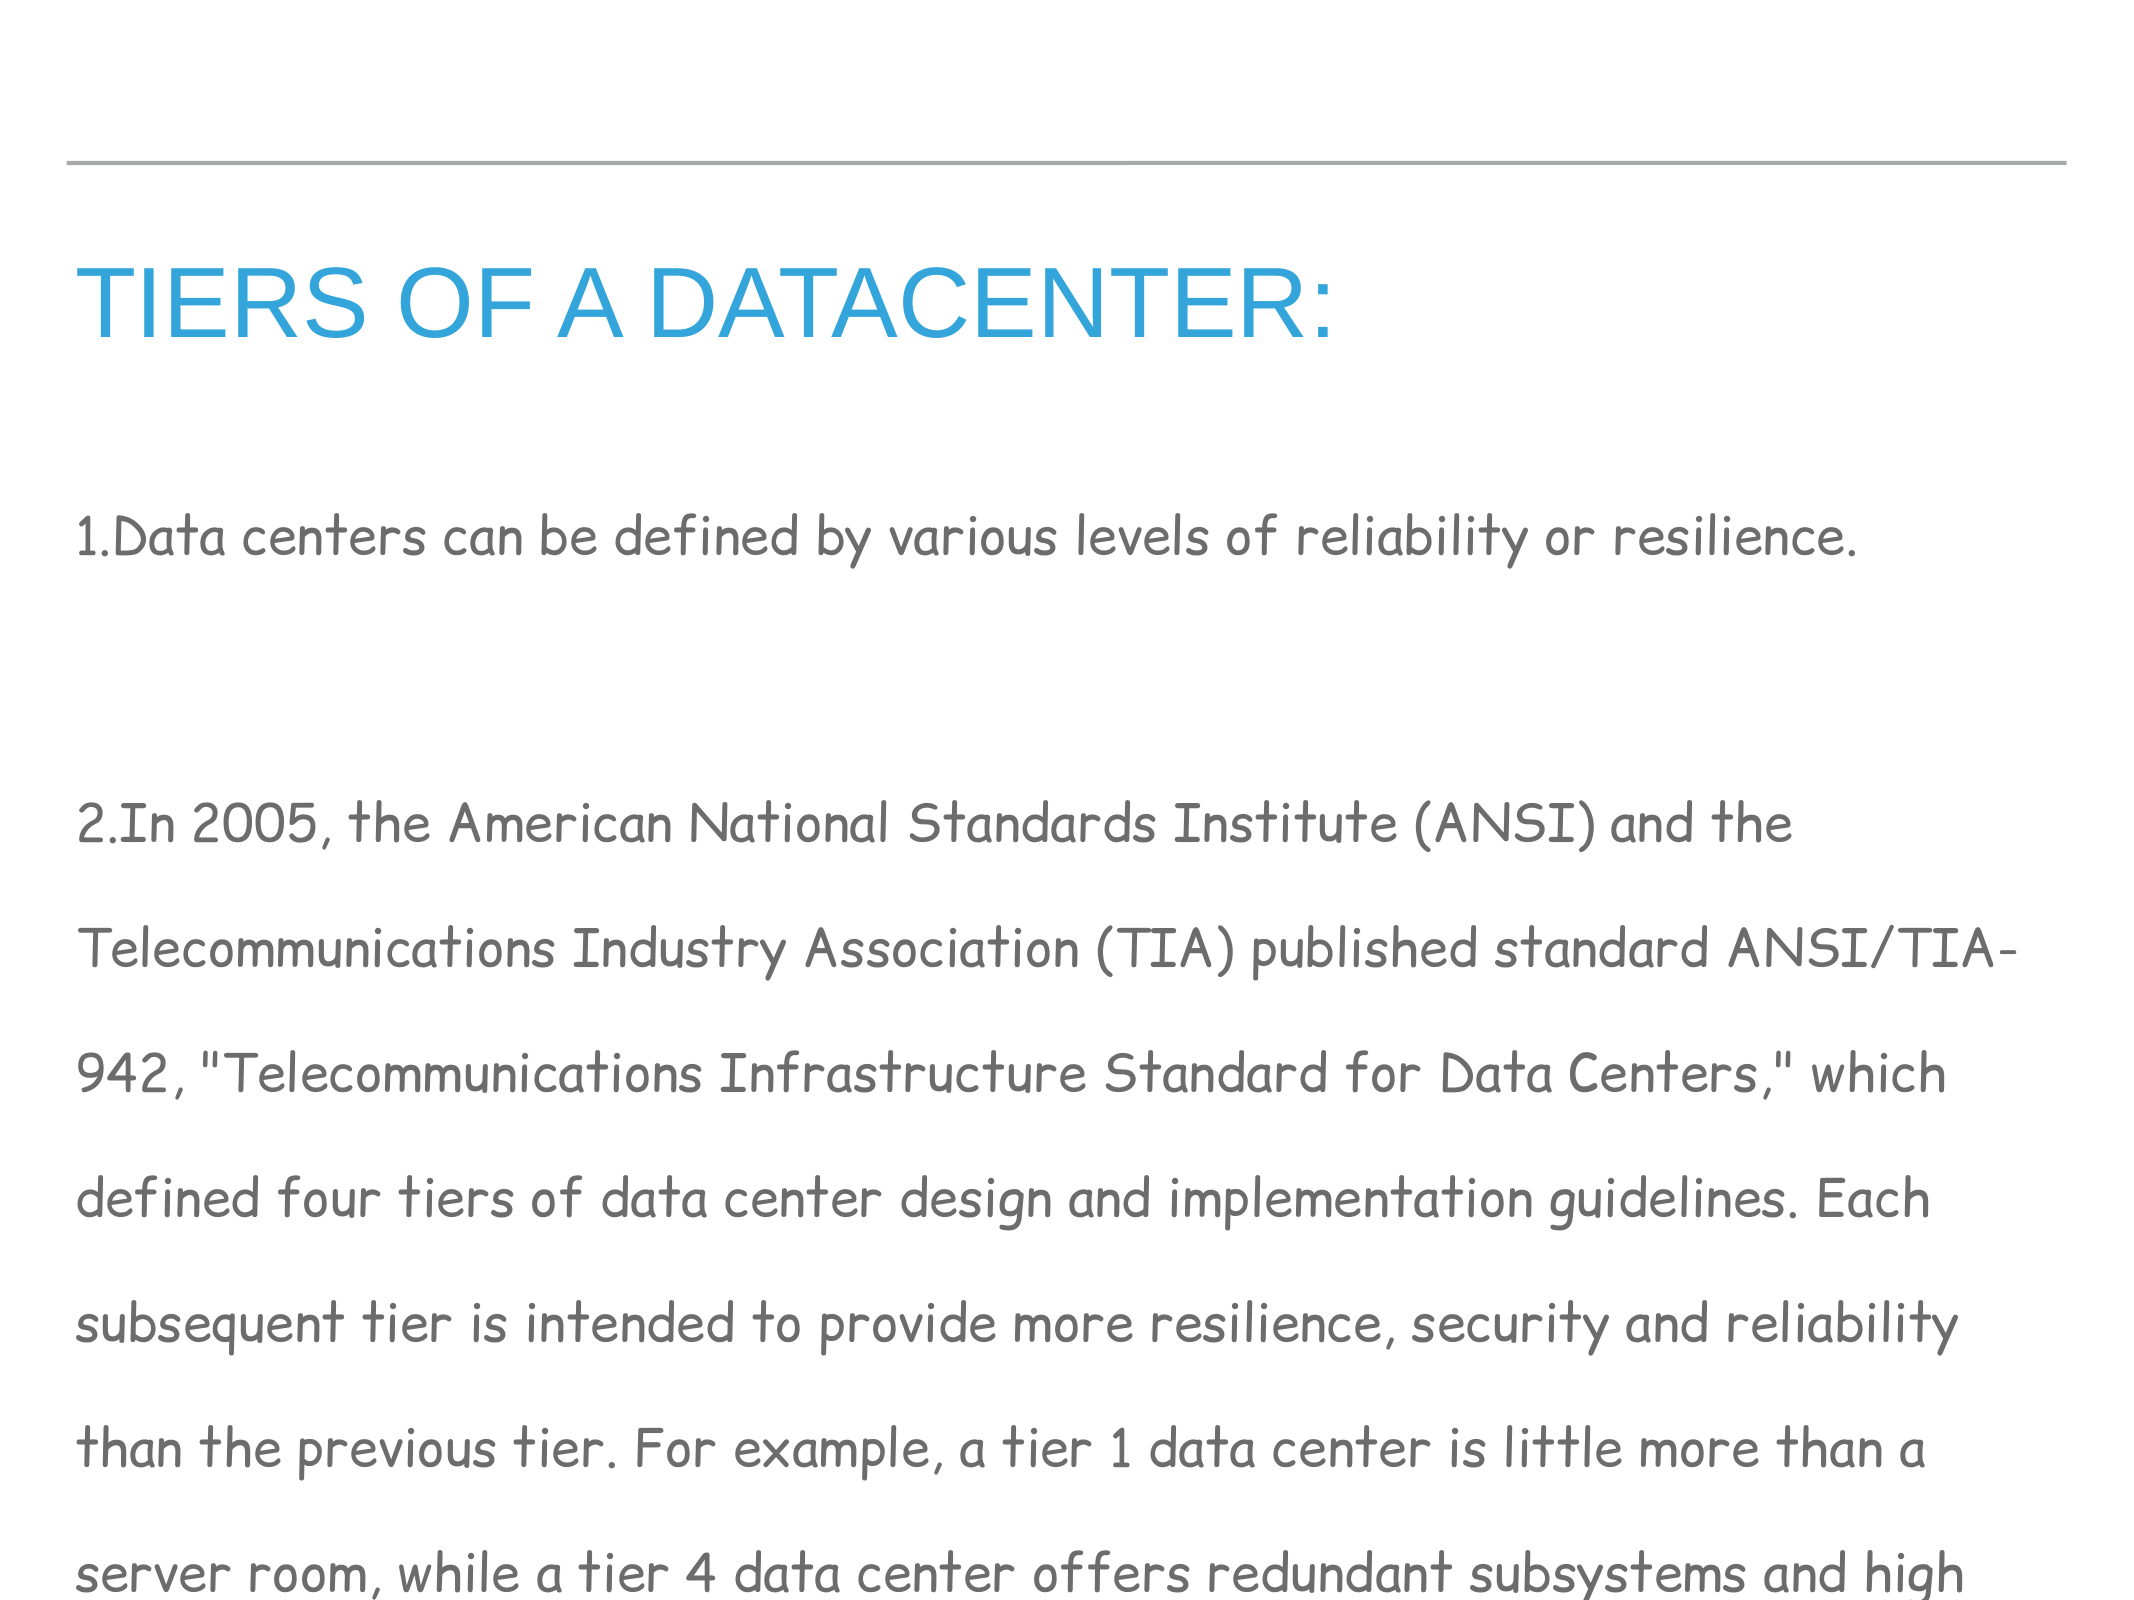

# Tiers of a DATACenter:
1.Data centers can be defined by various levels of reliability or resilience.

2.In 2005, the American National Standards Institute (ANSI) and the Telecommunications Industry Association (TIA) published standard ANSI/TIA-942, "Telecommunications Infrastructure Standard for Data Centers," which defined four tiers of data center design and implementation guidelines. Each subsequent tier is intended to provide more resilience, security and reliability than the previous tier. For example, a tier 1 data center is little more than a server room, while a tier 4 data center offers redundant subsystems and high security.